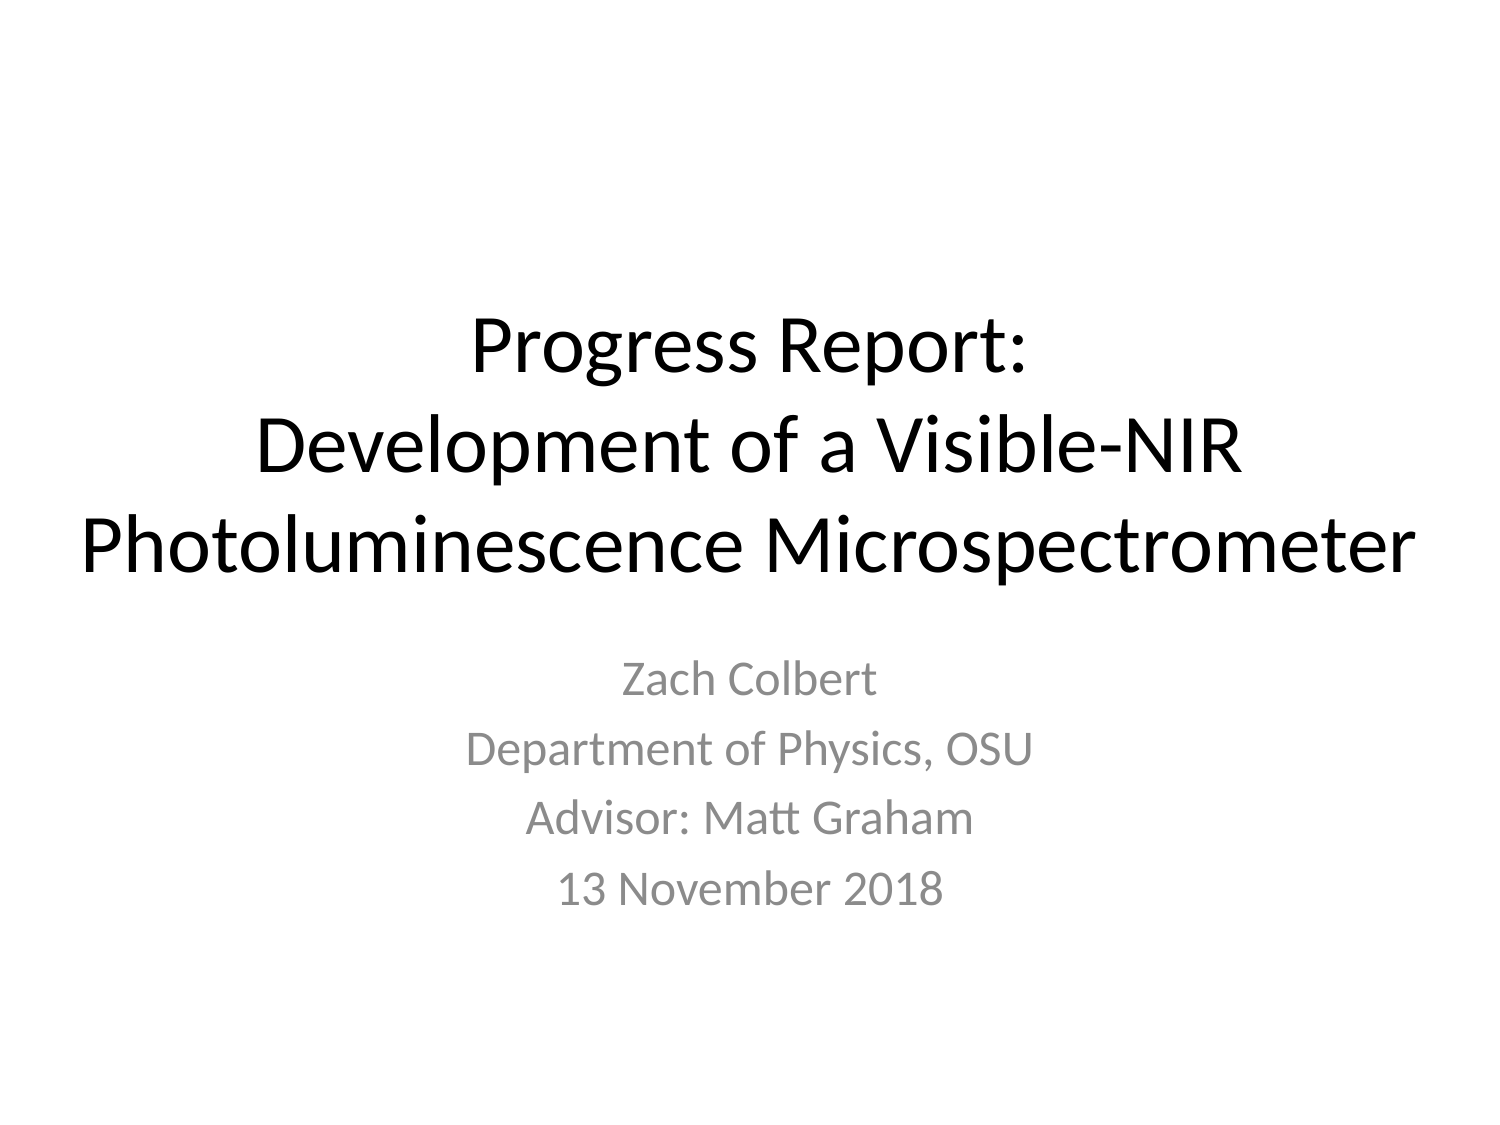

# Progress Report: Development of a Visible-NIR Photoluminescence Microspectrometer
Zach Colbert
Department of Physics, OSU
Advisor: Matt Graham
13 November 2018